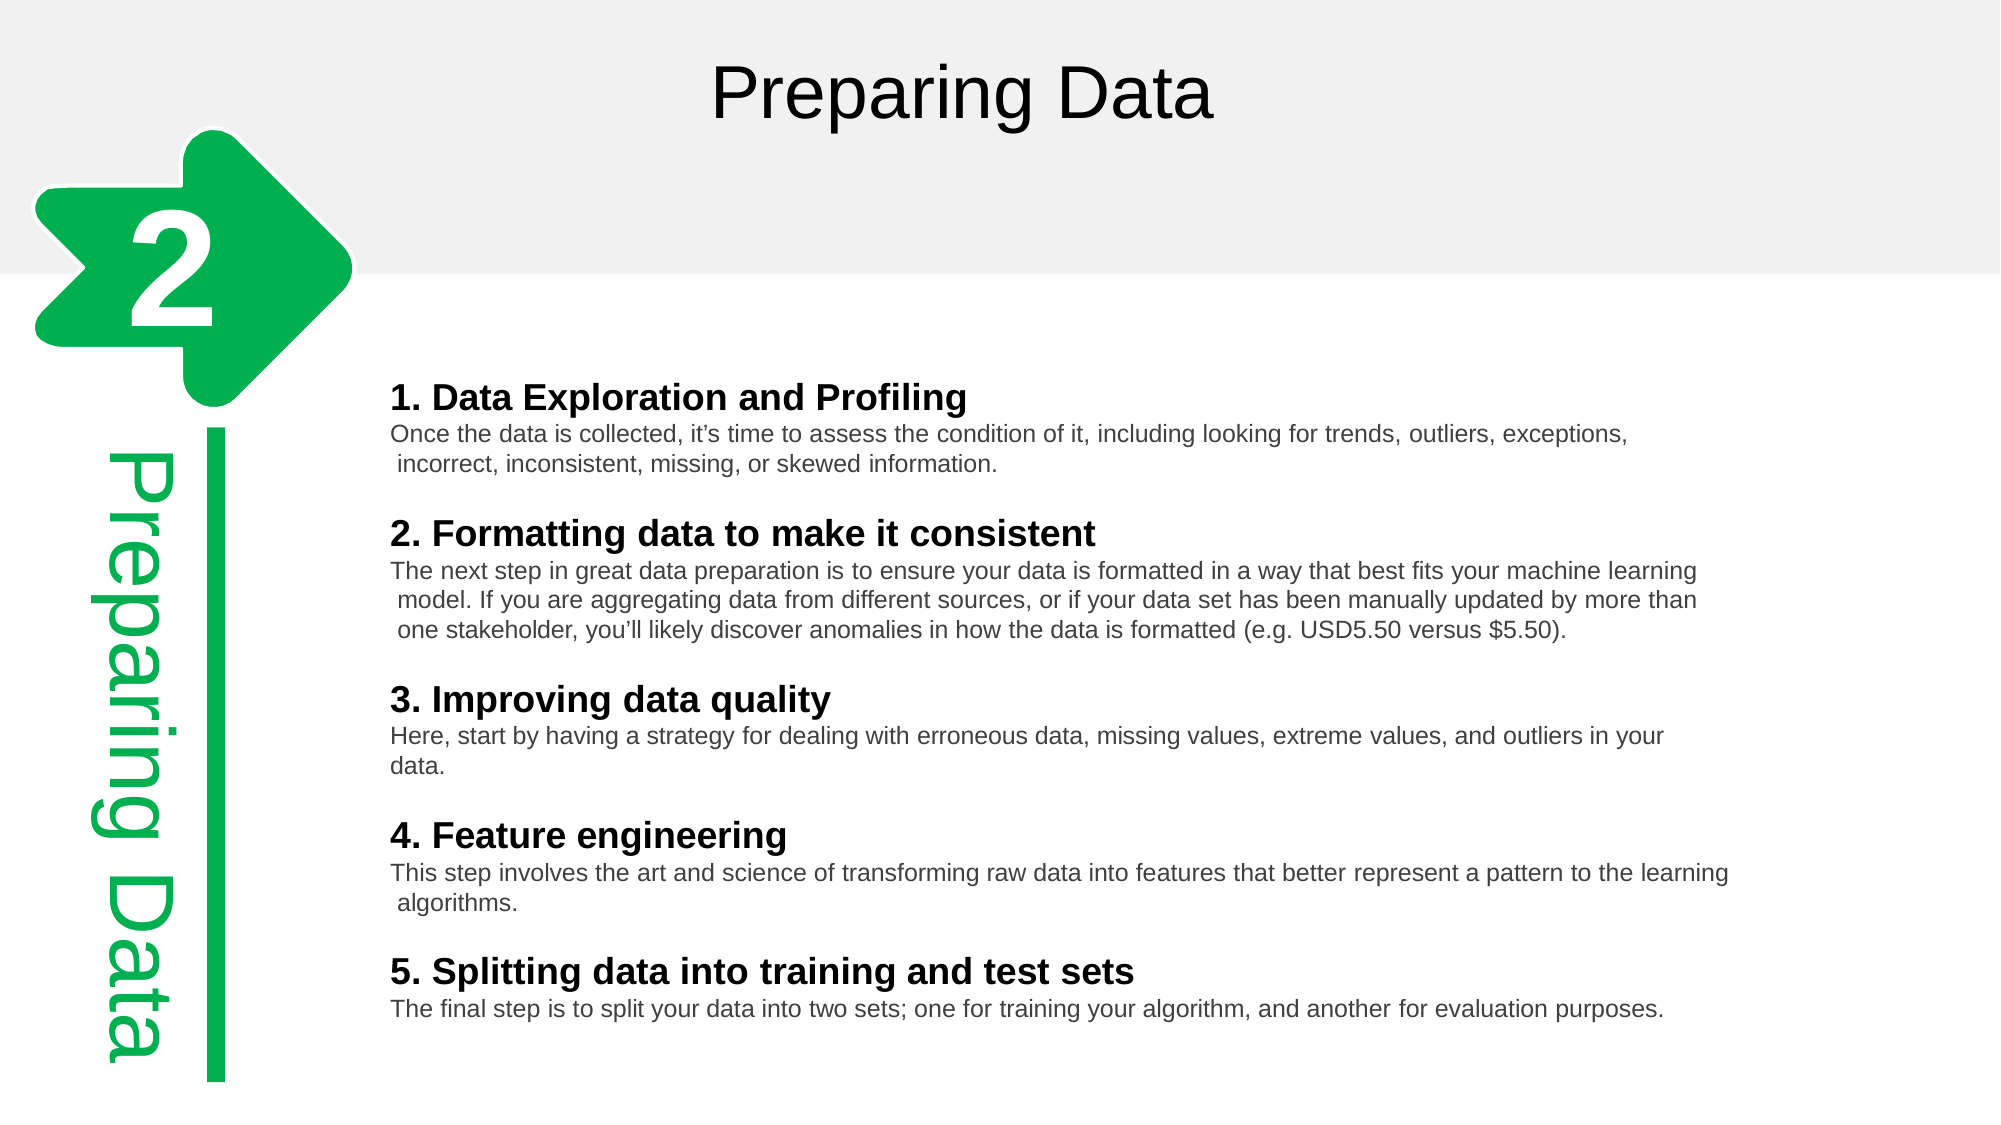

Preparing Data

2
Data Exploration and Profiling
Once the data is collected, it’s time to assess the condition of it, including looking for trends, outliers, exceptions,  incorrect, inconsistent, missing, or skewed information.

Formatting data to make it consistent
The next step in great data preparation is to ensure your data is formatted in a way that best fits your machine learning  model. If you are aggregating data from different sources, or if your data set has been manually updated by more than  one stakeholder, you’ll likely discover anomalies in how the data is formatted (e.g. USD5.50 versus $5.50).

Improving data quality
Here, start by having a strategy for dealing with erroneous data, missing values, extreme values, and outliers in your data.

Feature engineering
This step involves the art and science of transforming raw data into features that better represent a pattern to the learning  algorithms.

Splitting data into training and test sets
The final step is to split your data into two sets; one for training your algorithm, and another for evaluation purposes.

Preparing Data